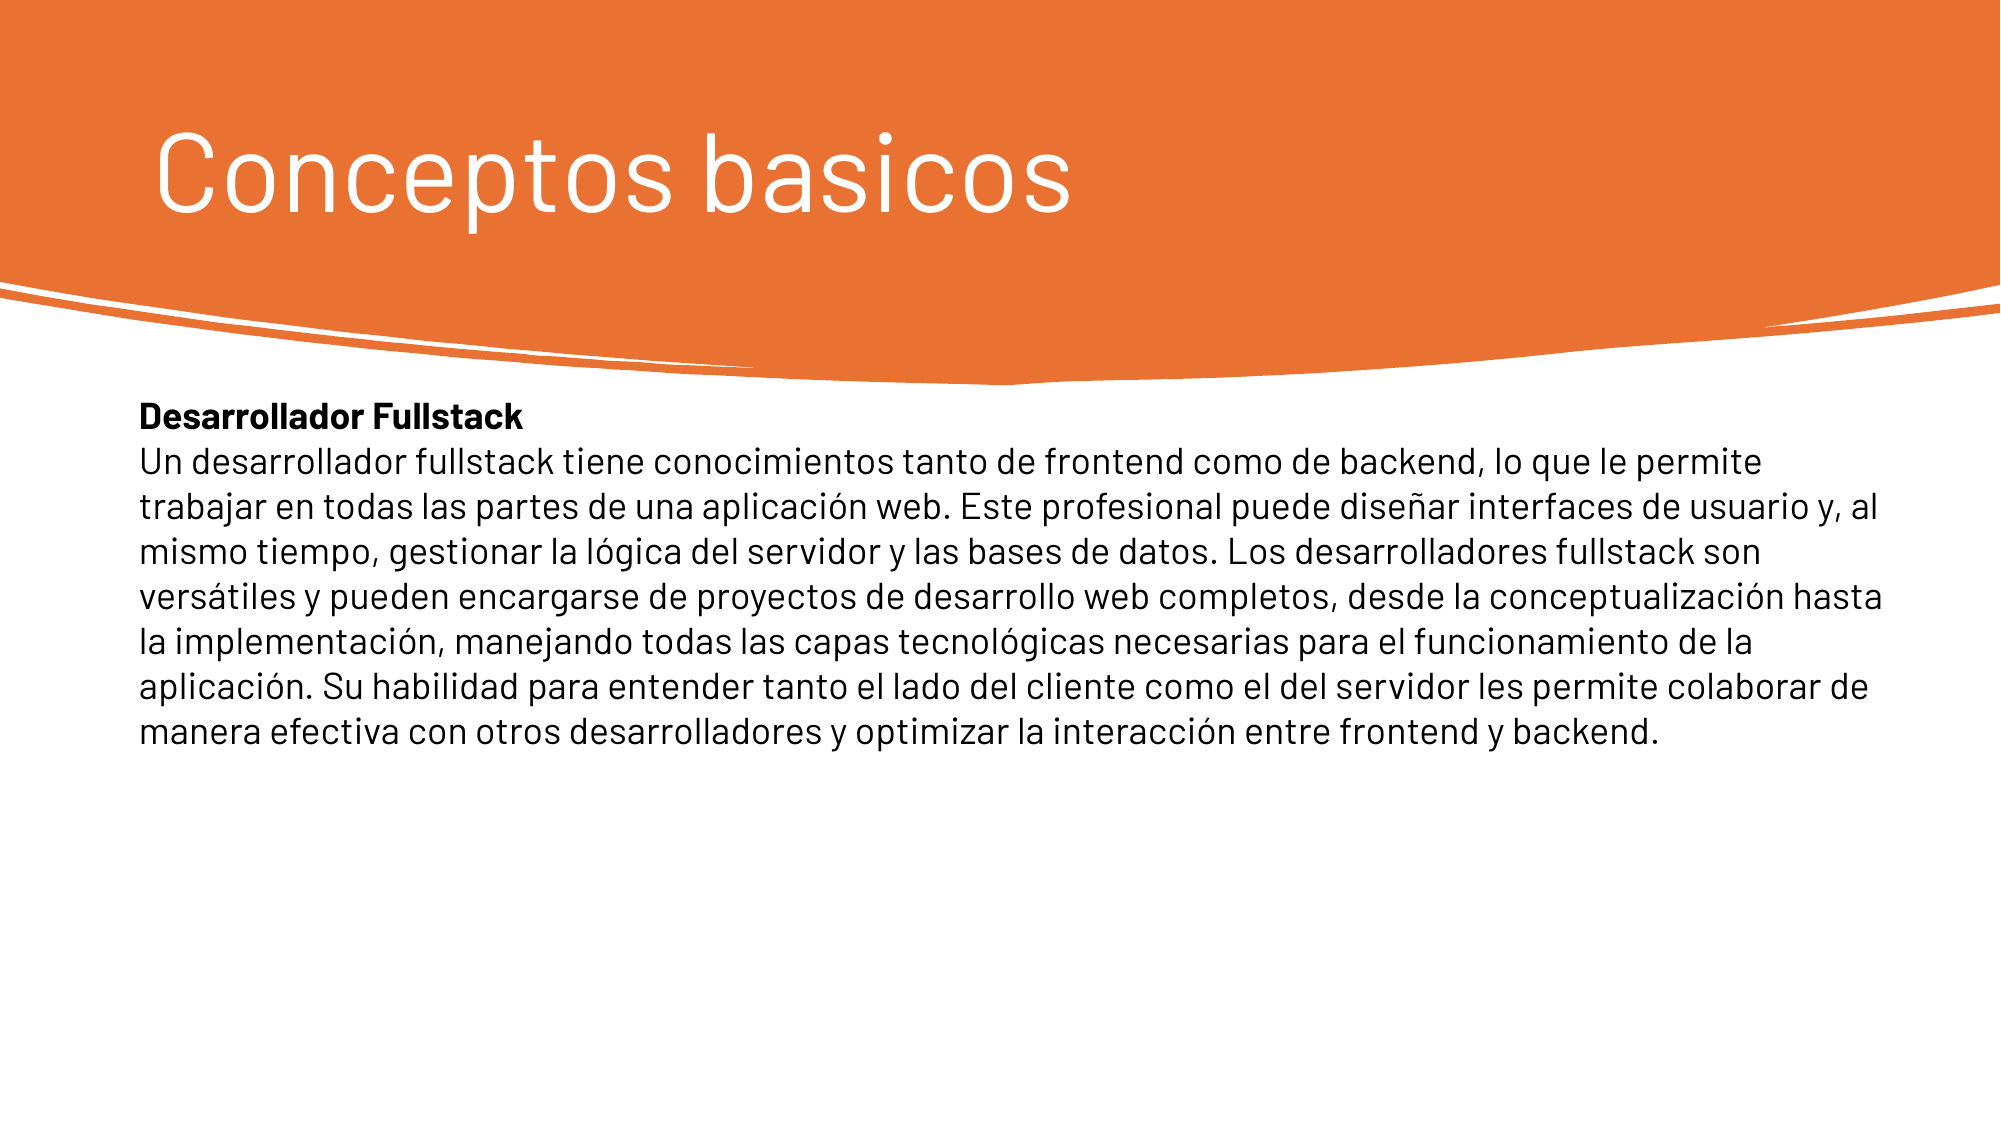

# Conceptos basicos
Desarrollador Fullstack
Un desarrollador fullstack tiene conocimientos tanto de frontend como de backend, lo que le permite trabajar en todas las partes de una aplicación web. Este profesional puede diseñar interfaces de usuario y, al mismo tiempo, gestionar la lógica del servidor y las bases de datos. Los desarrolladores fullstack son versátiles y pueden encargarse de proyectos de desarrollo web completos, desde la conceptualización hasta la implementación, manejando todas las capas tecnológicas necesarias para el funcionamiento de la aplicación. Su habilidad para entender tanto el lado del cliente como el del servidor les permite colaborar de manera efectiva con otros desarrolladores y optimizar la interacción entre frontend y backend.